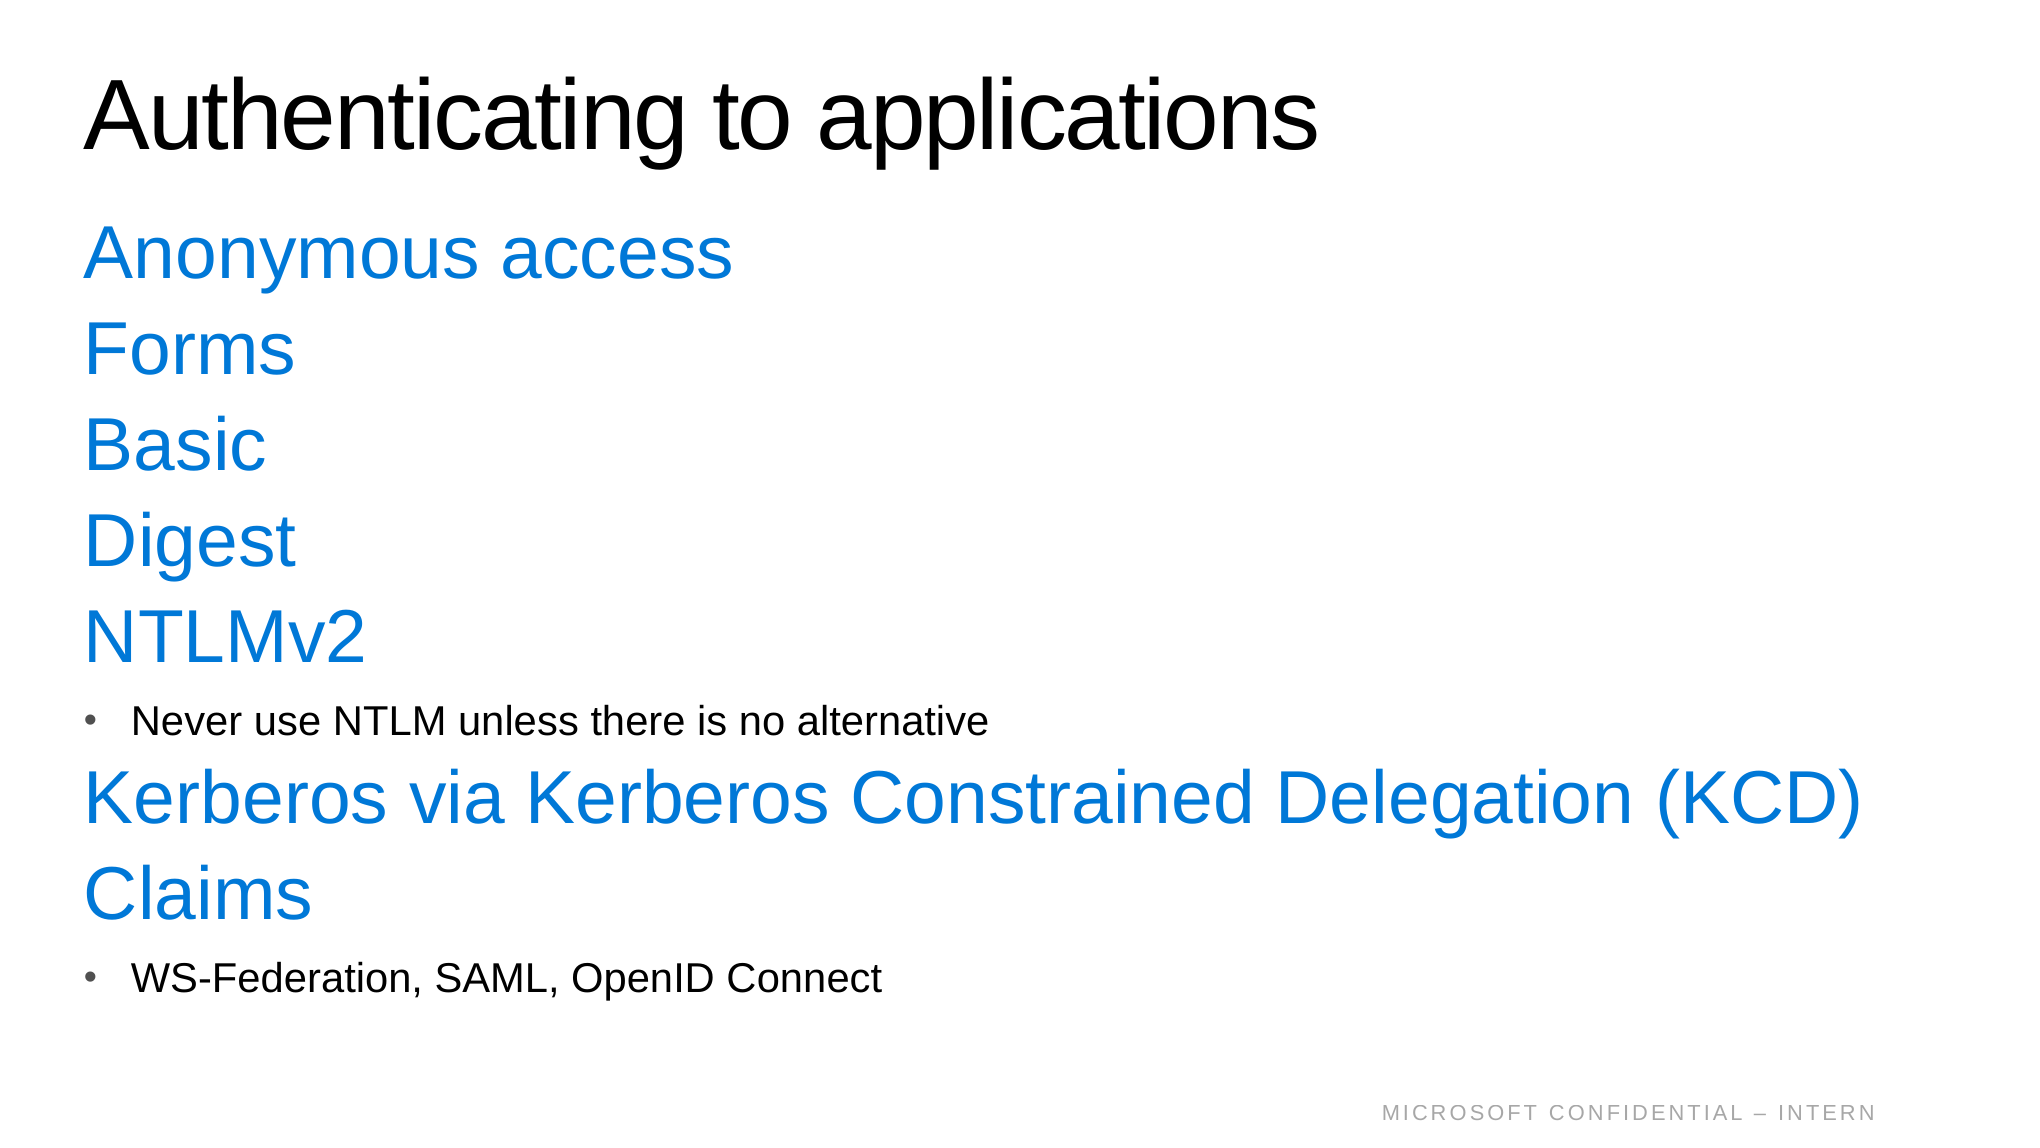

# Authenticating to applications
Anonymous access
Forms
Basic
Digest
NTLMv2
Never use NTLM unless there is no alternative
Kerberos via Kerberos Constrained Delegation (KCD)
Claims
WS-Federation, SAML, OpenID Connect